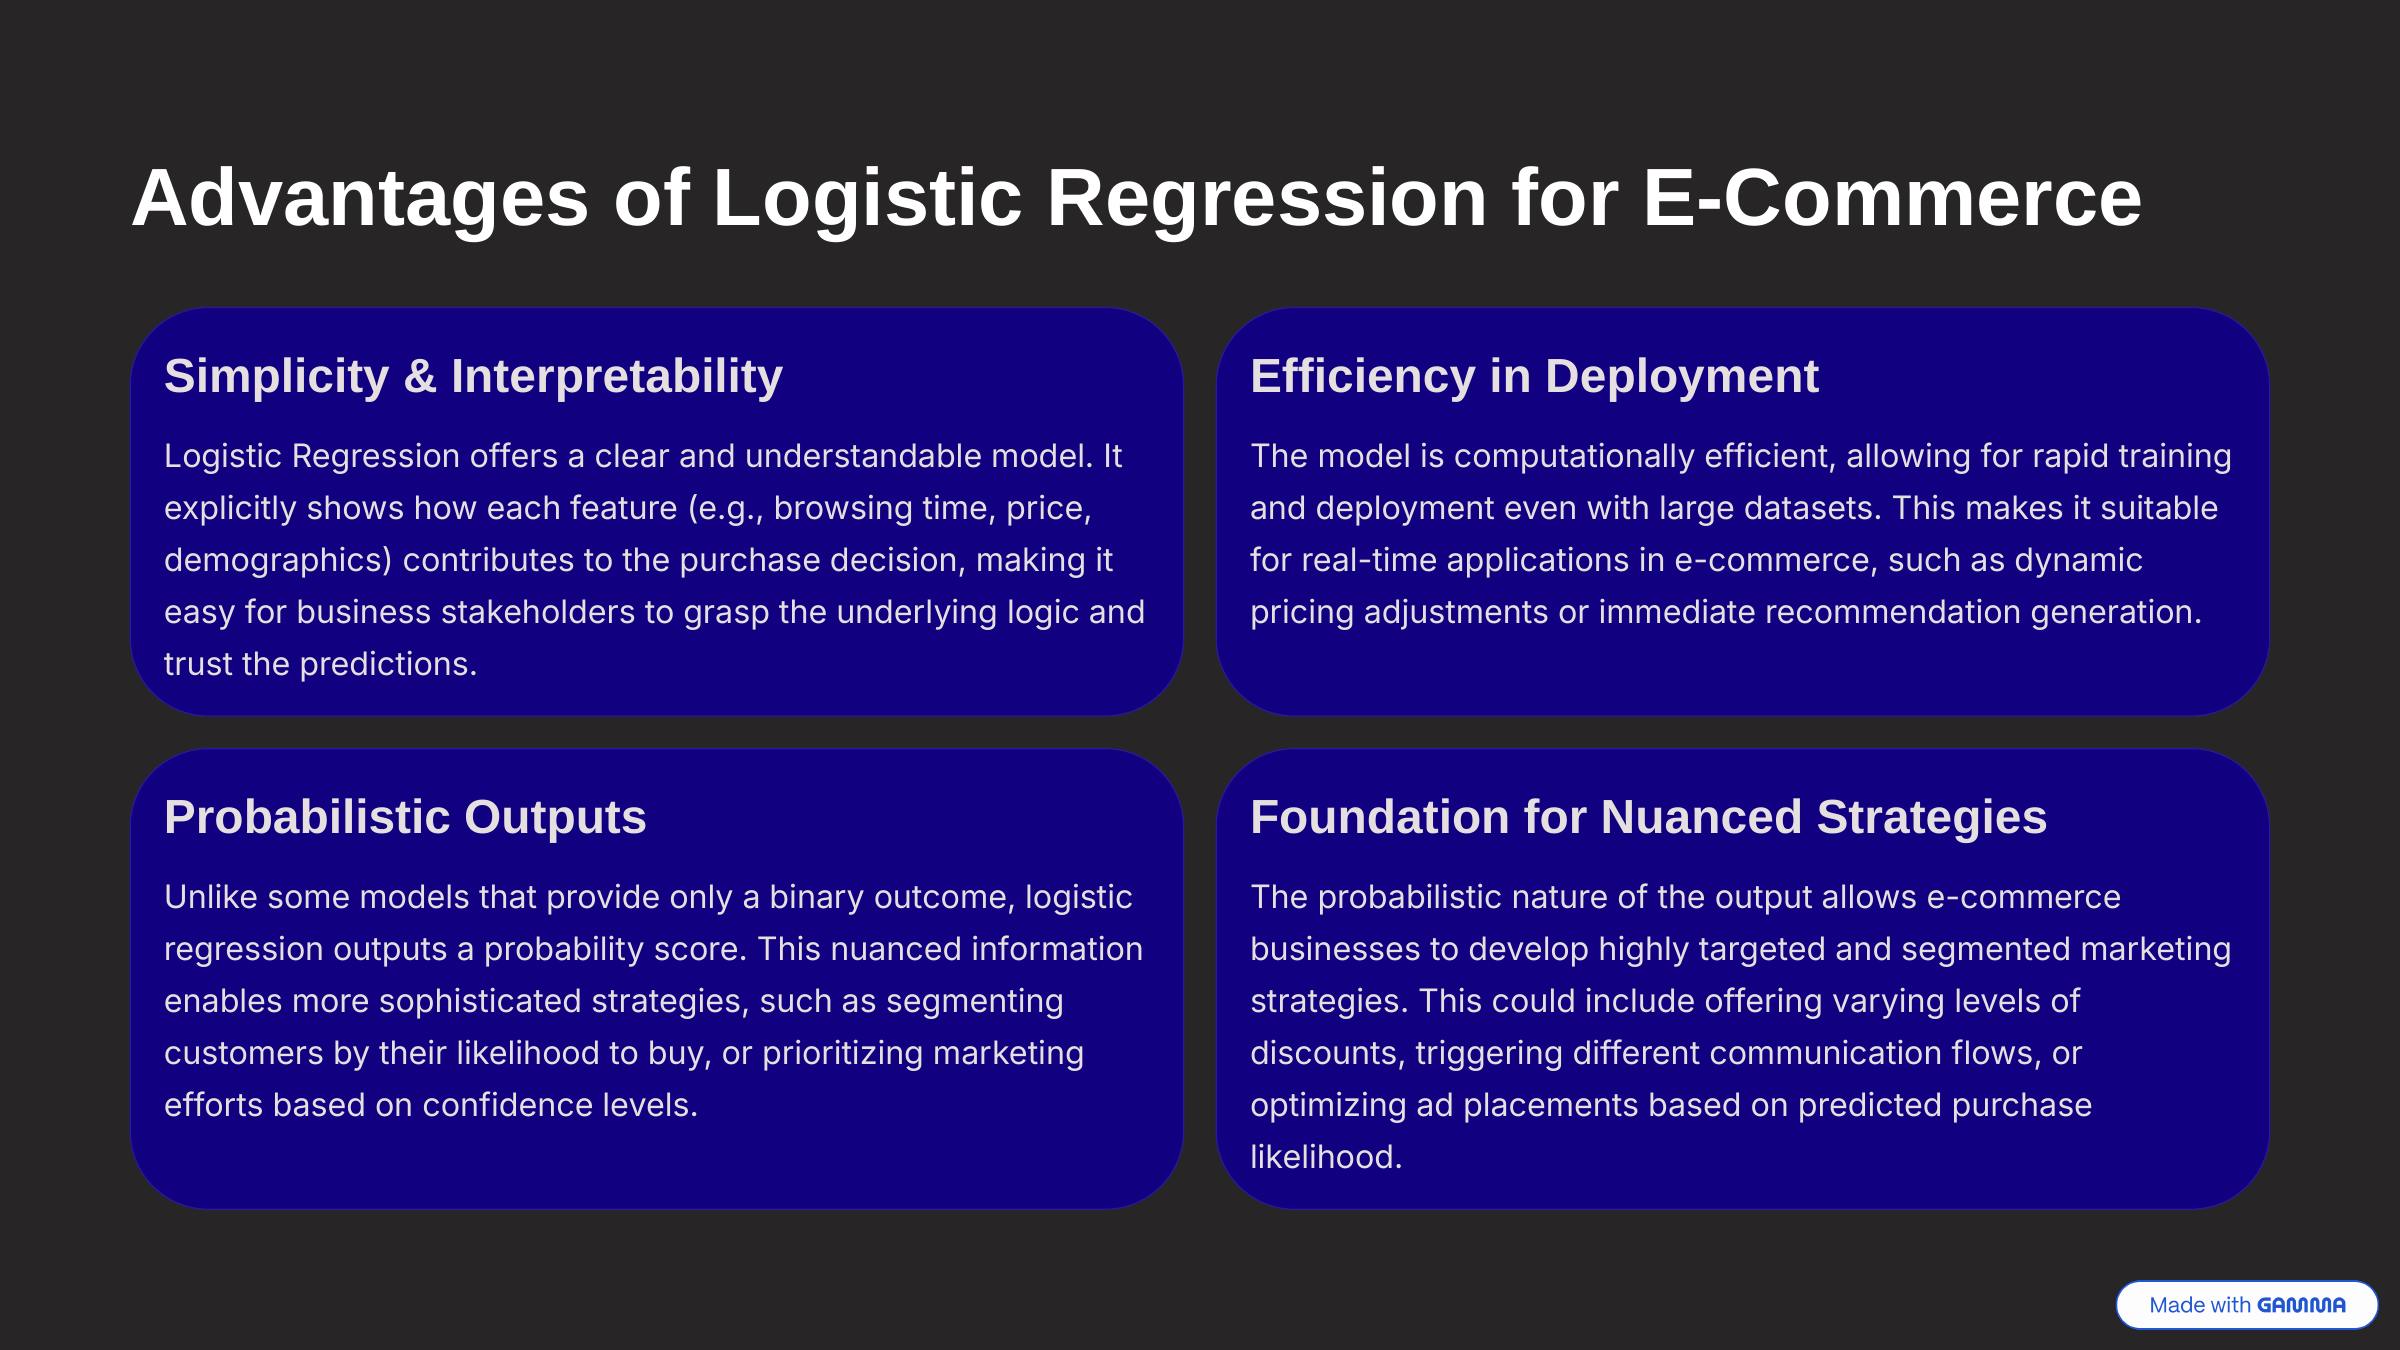

Advantages of Logistic Regression for E-Commerce

Simplicity & Interpretability
Efficiency in Deployment
Logistic Regression offers a clear and understandable model. It explicitly shows how each feature (e.g., browsing time, price, demographics) contributes to the purchase decision, making it easy for business stakeholders to grasp the underlying logic and trust the predictions.
The model is computationally efficient, allowing for rapid training and deployment even with large datasets. This makes it suitable for real-time applications in e-commerce, such as dynamic pricing adjustments or immediate recommendation generation.

Probabilistic Outputs
Foundation for Nuanced Strategies
Unlike some models that provide only a binary outcome, logistic regression outputs a probability score. This nuanced information enables more sophisticated strategies, such as segmenting customers by their likelihood to buy, or prioritizing marketing efforts based on confidence levels.
The probabilistic nature of the output allows e-commerce businesses to develop highly targeted and segmented marketing strategies. This could include offering varying levels of discounts, triggering different communication flows, or optimizing ad placements based on predicted purchase likelihood.